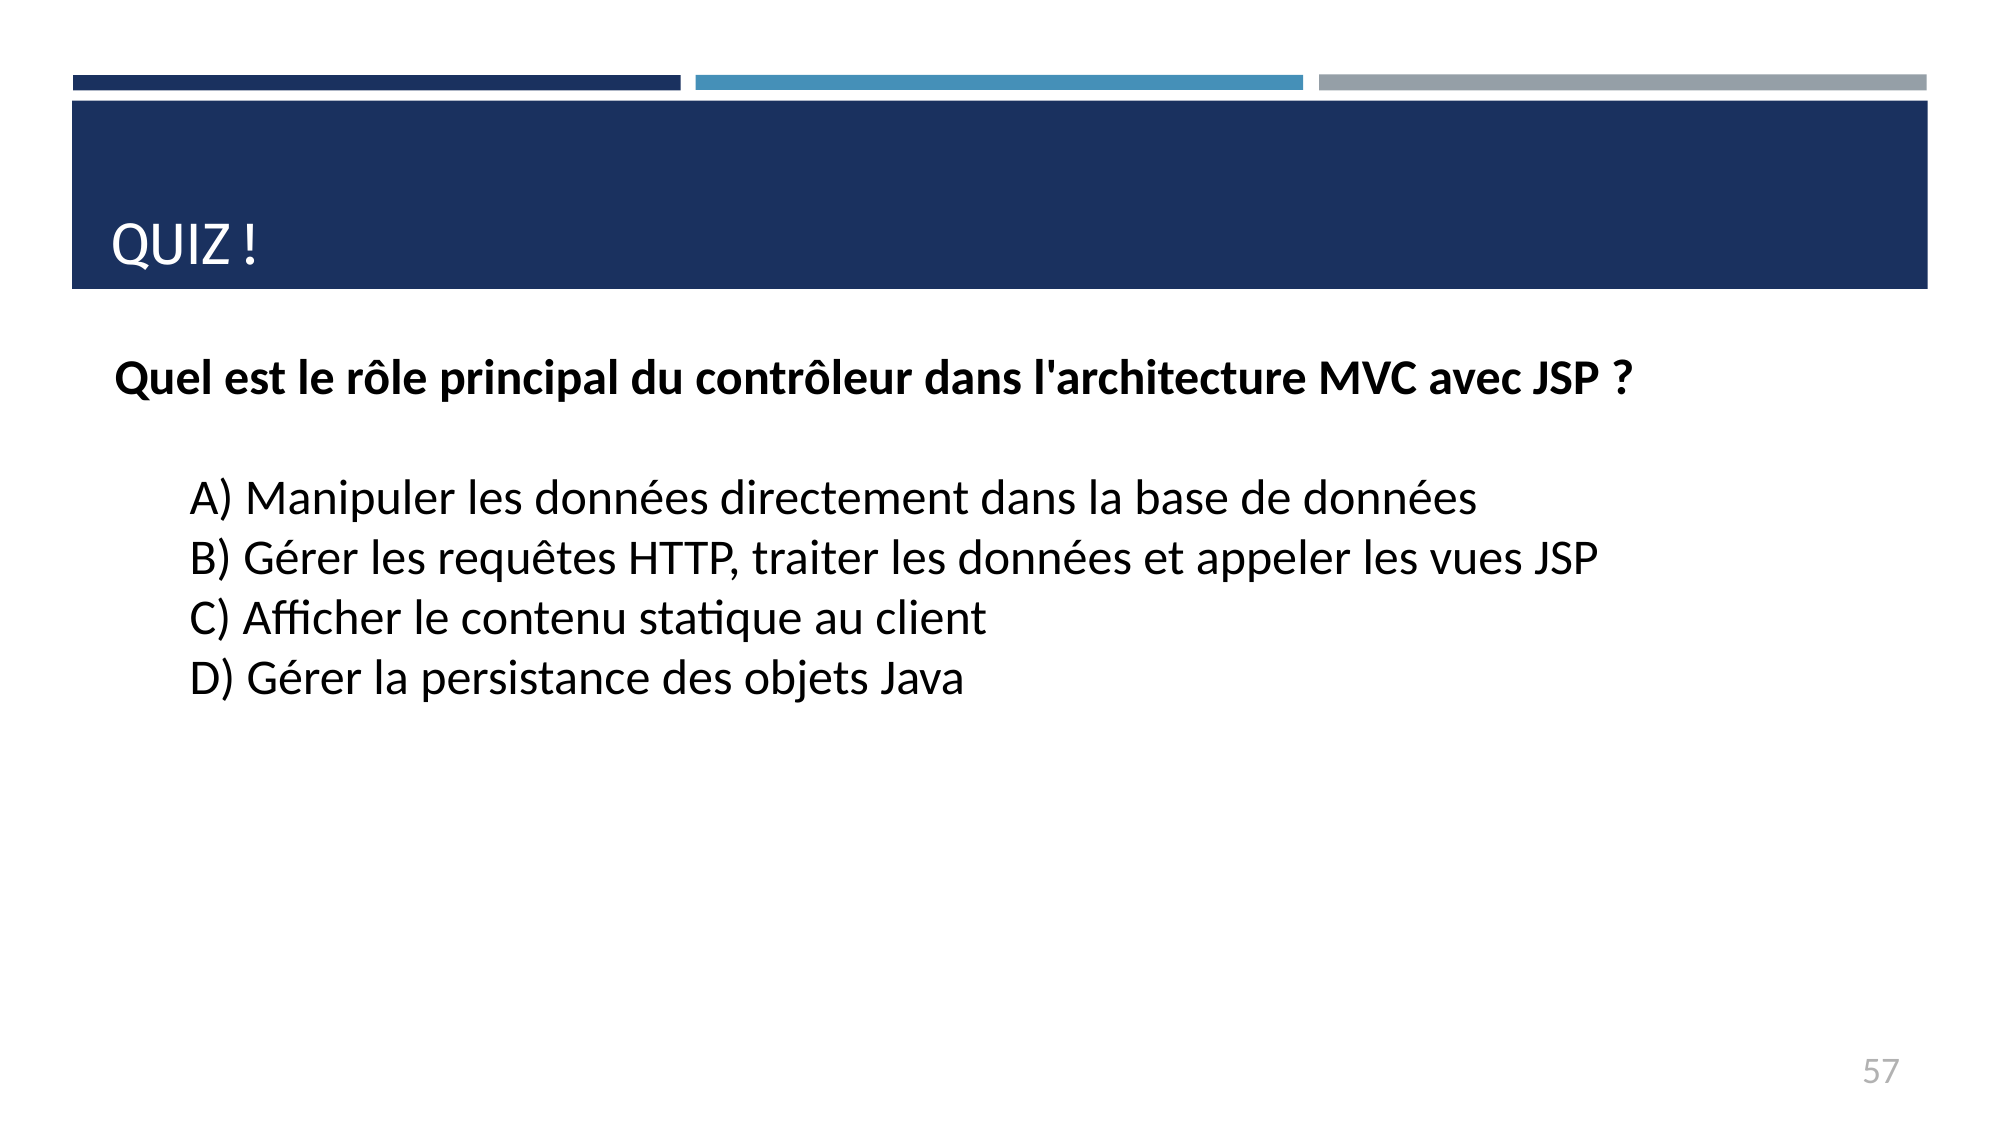

# QUIZ !
Quel est le rôle principal du contrôleur dans l'architecture MVC avec JSP ?

A) Manipuler les données directement dans la base de données
B) Gérer les requêtes HTTP, traiter les données et appeler les vues JSP
C) Afficher le contenu statique au client
D) Gérer la persistance des objets Java
57